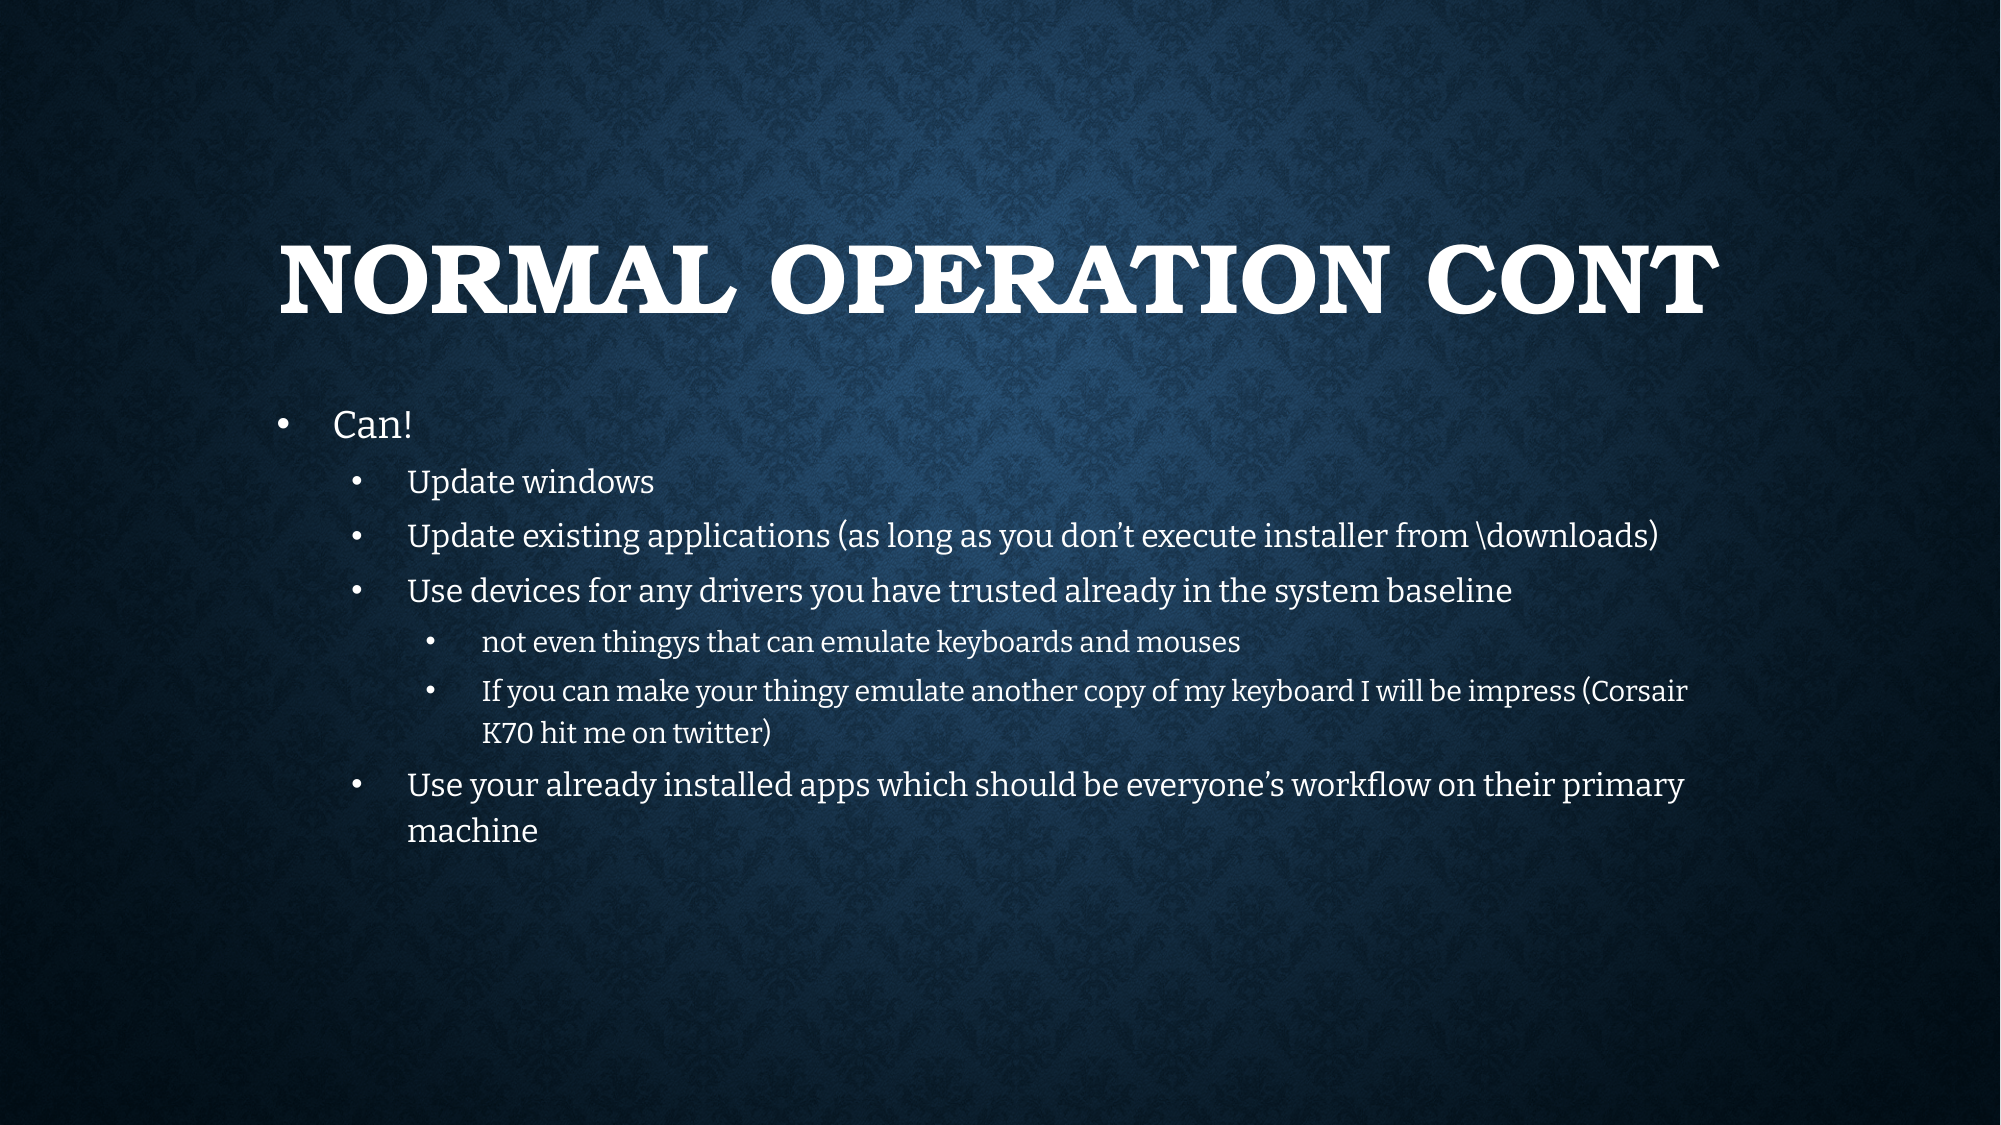

# Normal operation cont
Can!
Update windows
Update existing applications (as long as you don’t execute installer from \downloads)
Use devices for any drivers you have trusted already in the system baseline
not even thingys that can emulate keyboards and mouses
If you can make your thingy emulate another copy of my keyboard I will be impress (Corsair K70 hit me on twitter)
Use your already installed apps which should be everyone’s workflow on their primary machine